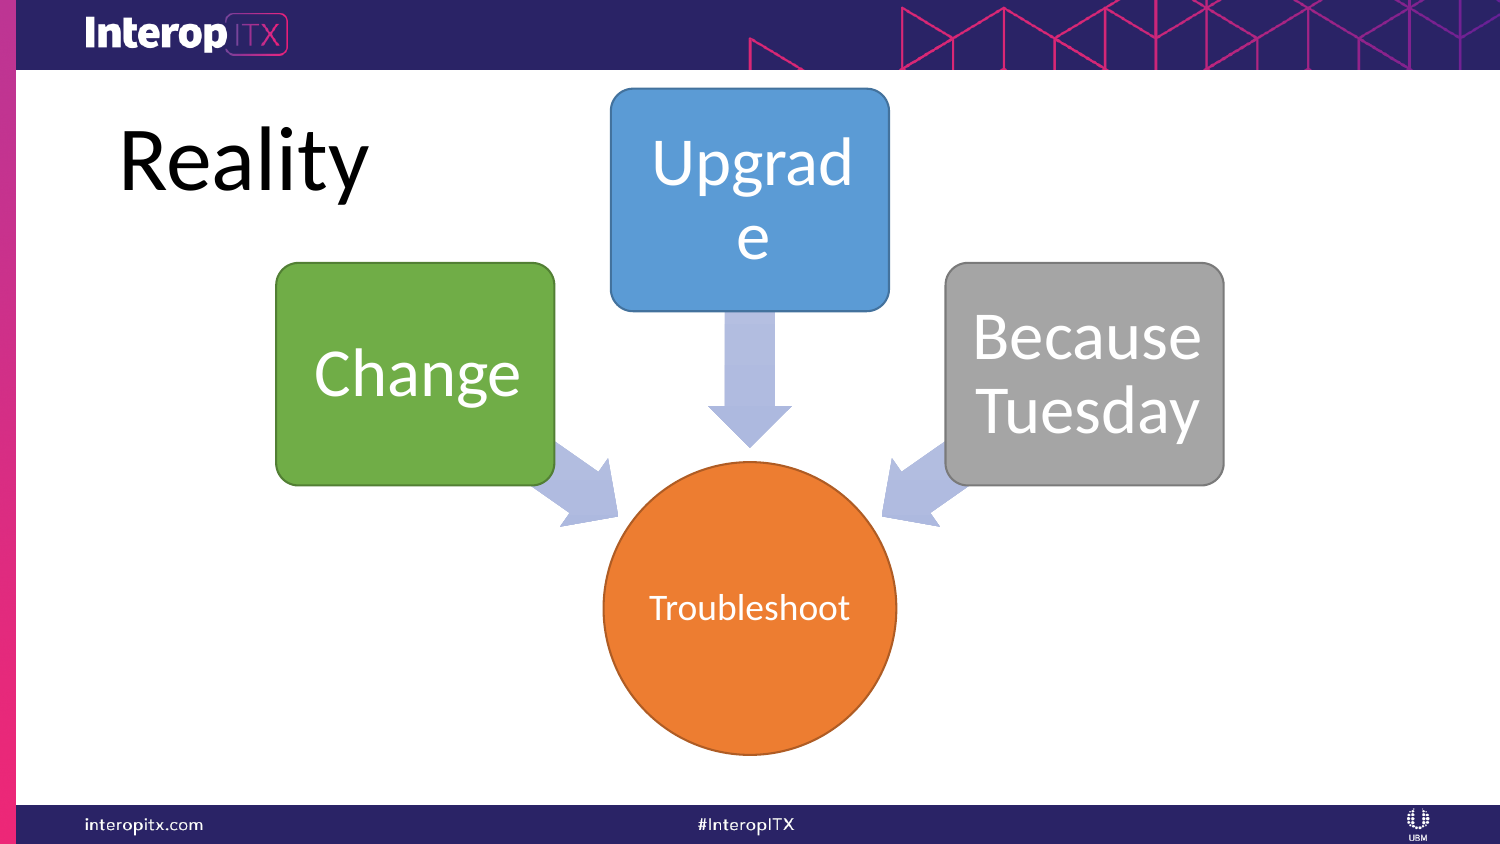

# Reality
Troubleshoot
Change
Upgrade
Because Tuesday